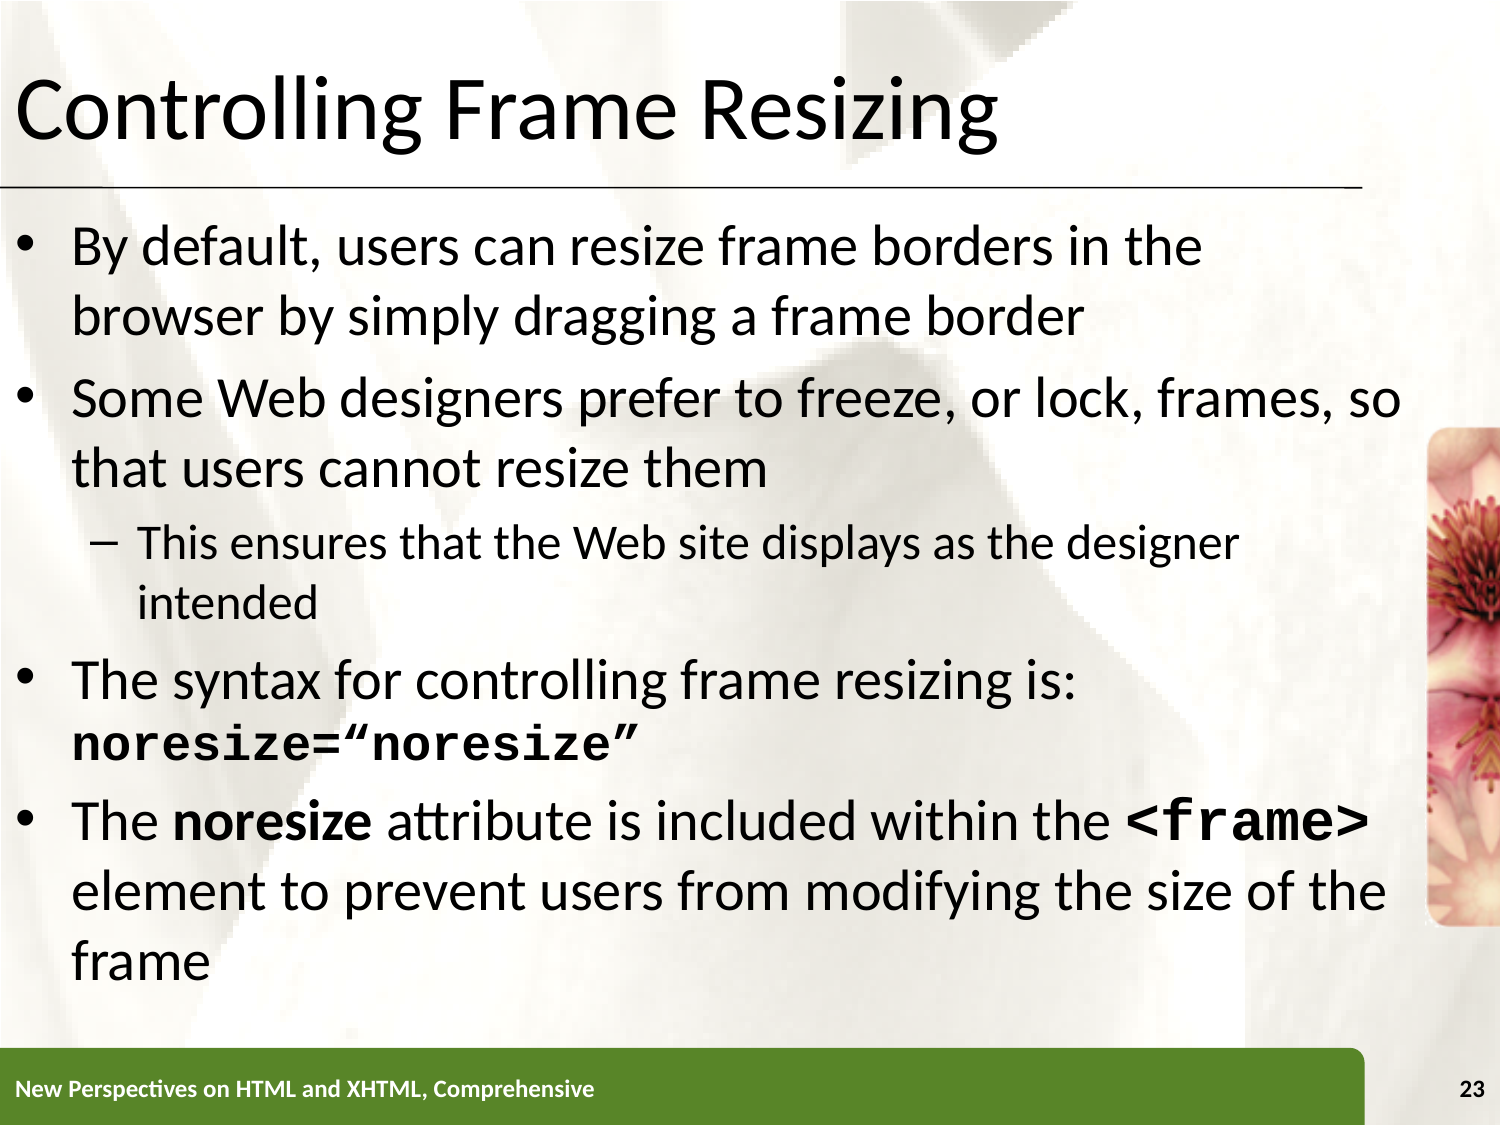

# Controlling Frame Resizing
By default, users can resize frame borders in the browser by simply dragging a frame border
Some Web designers prefer to freeze, or lock, frames, so that users cannot resize them
This ensures that the Web site displays as the designer intended
The syntax for controlling frame resizing is:
noresize=“noresize”
The noresize attribute is included within the <frame> element to prevent users from modifying the size of the frame
New Perspectives on HTML and XHTML, Comprehensive
23